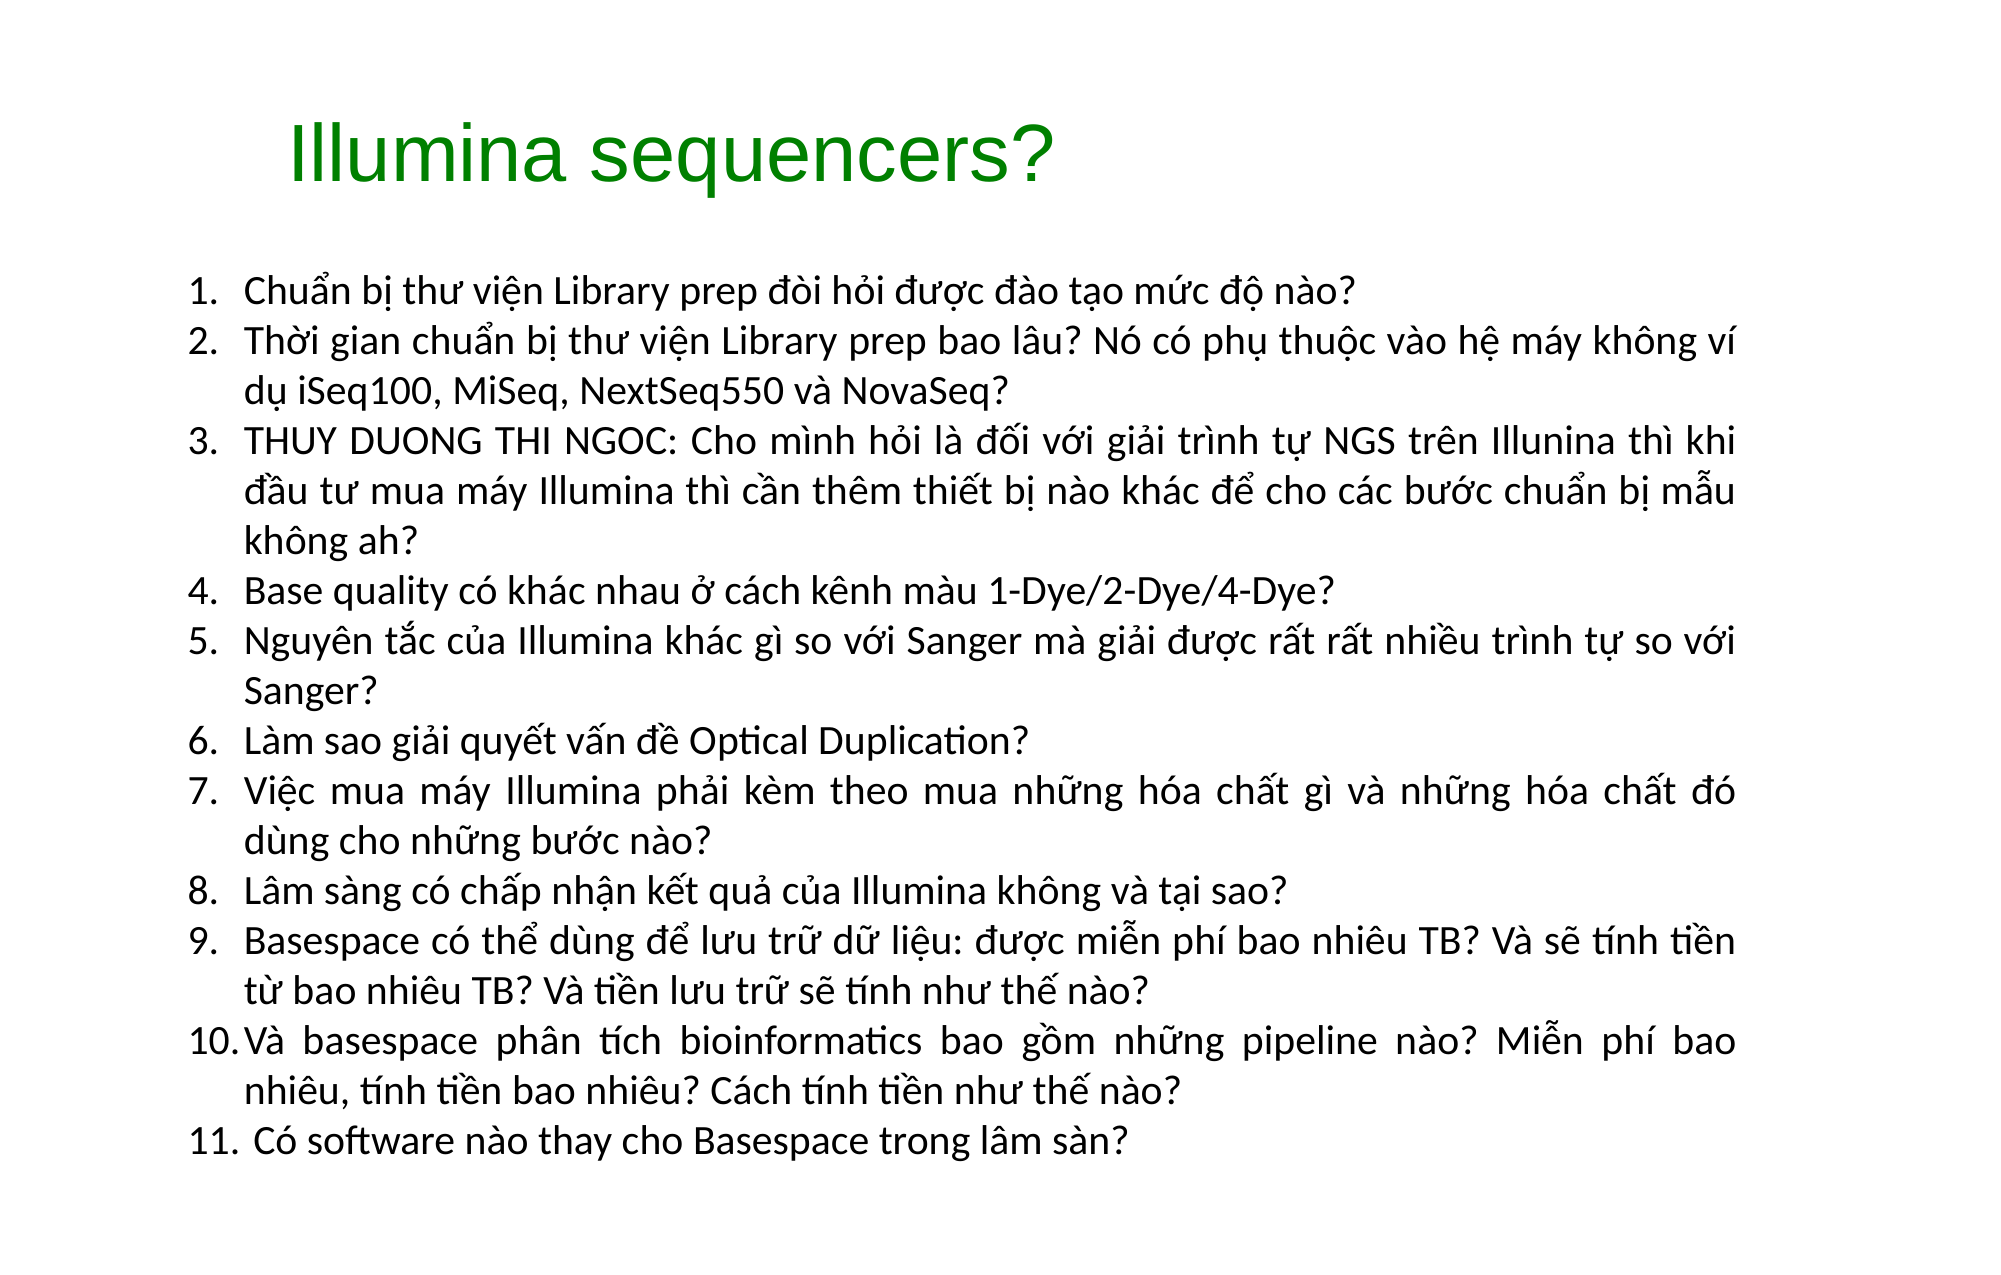

# Illumina sequencers?
Chuẩn bị thư viện Library prep đòi hỏi được đào tạo mức độ nào?
Thời gian chuẩn bị thư viện Library prep bao lâu? Nó có phụ thuộc vào hệ máy không ví dụ iSeq100, MiSeq, NextSeq550 và NovaSeq?
THUY DUONG THI NGOC: ​Cho mình hỏi là đối với giải trình tự NGS trên Illunina thì khi đầu tư mua máy Illumina thì cần thêm thiết bị nào khác để cho các bước chuẩn bị mẫu không ah?
Base quality có khác nhau ở cách kênh màu 1-Dye/2-Dye/4-Dye?
Nguyên tắc của Illumina khác gì so với Sanger mà giải được rất rất nhiều trình tự so với Sanger?
Làm sao giải quyết vấn đề Optical Duplication?
Việc mua máy Illumina phải kèm theo mua những hóa chất gì và những hóa chất đó dùng cho những bước nào?
Lâm sàng có chấp nhận kết quả của Illumina không và tại sao?
Basespace có thể dùng để lưu trữ dữ liệu: được miễn phí bao nhiêu TB? Và sẽ tính tiền từ bao nhiêu TB? Và tiền lưu trữ sẽ tính như thế nào?
Và basespace phân tích bioinformatics bao gồm những pipeline nào? Miễn phí bao nhiêu, tính tiền bao nhiêu? Cách tính tiền như thế nào?
 Có software nào thay cho Basespace trong lâm sàn?